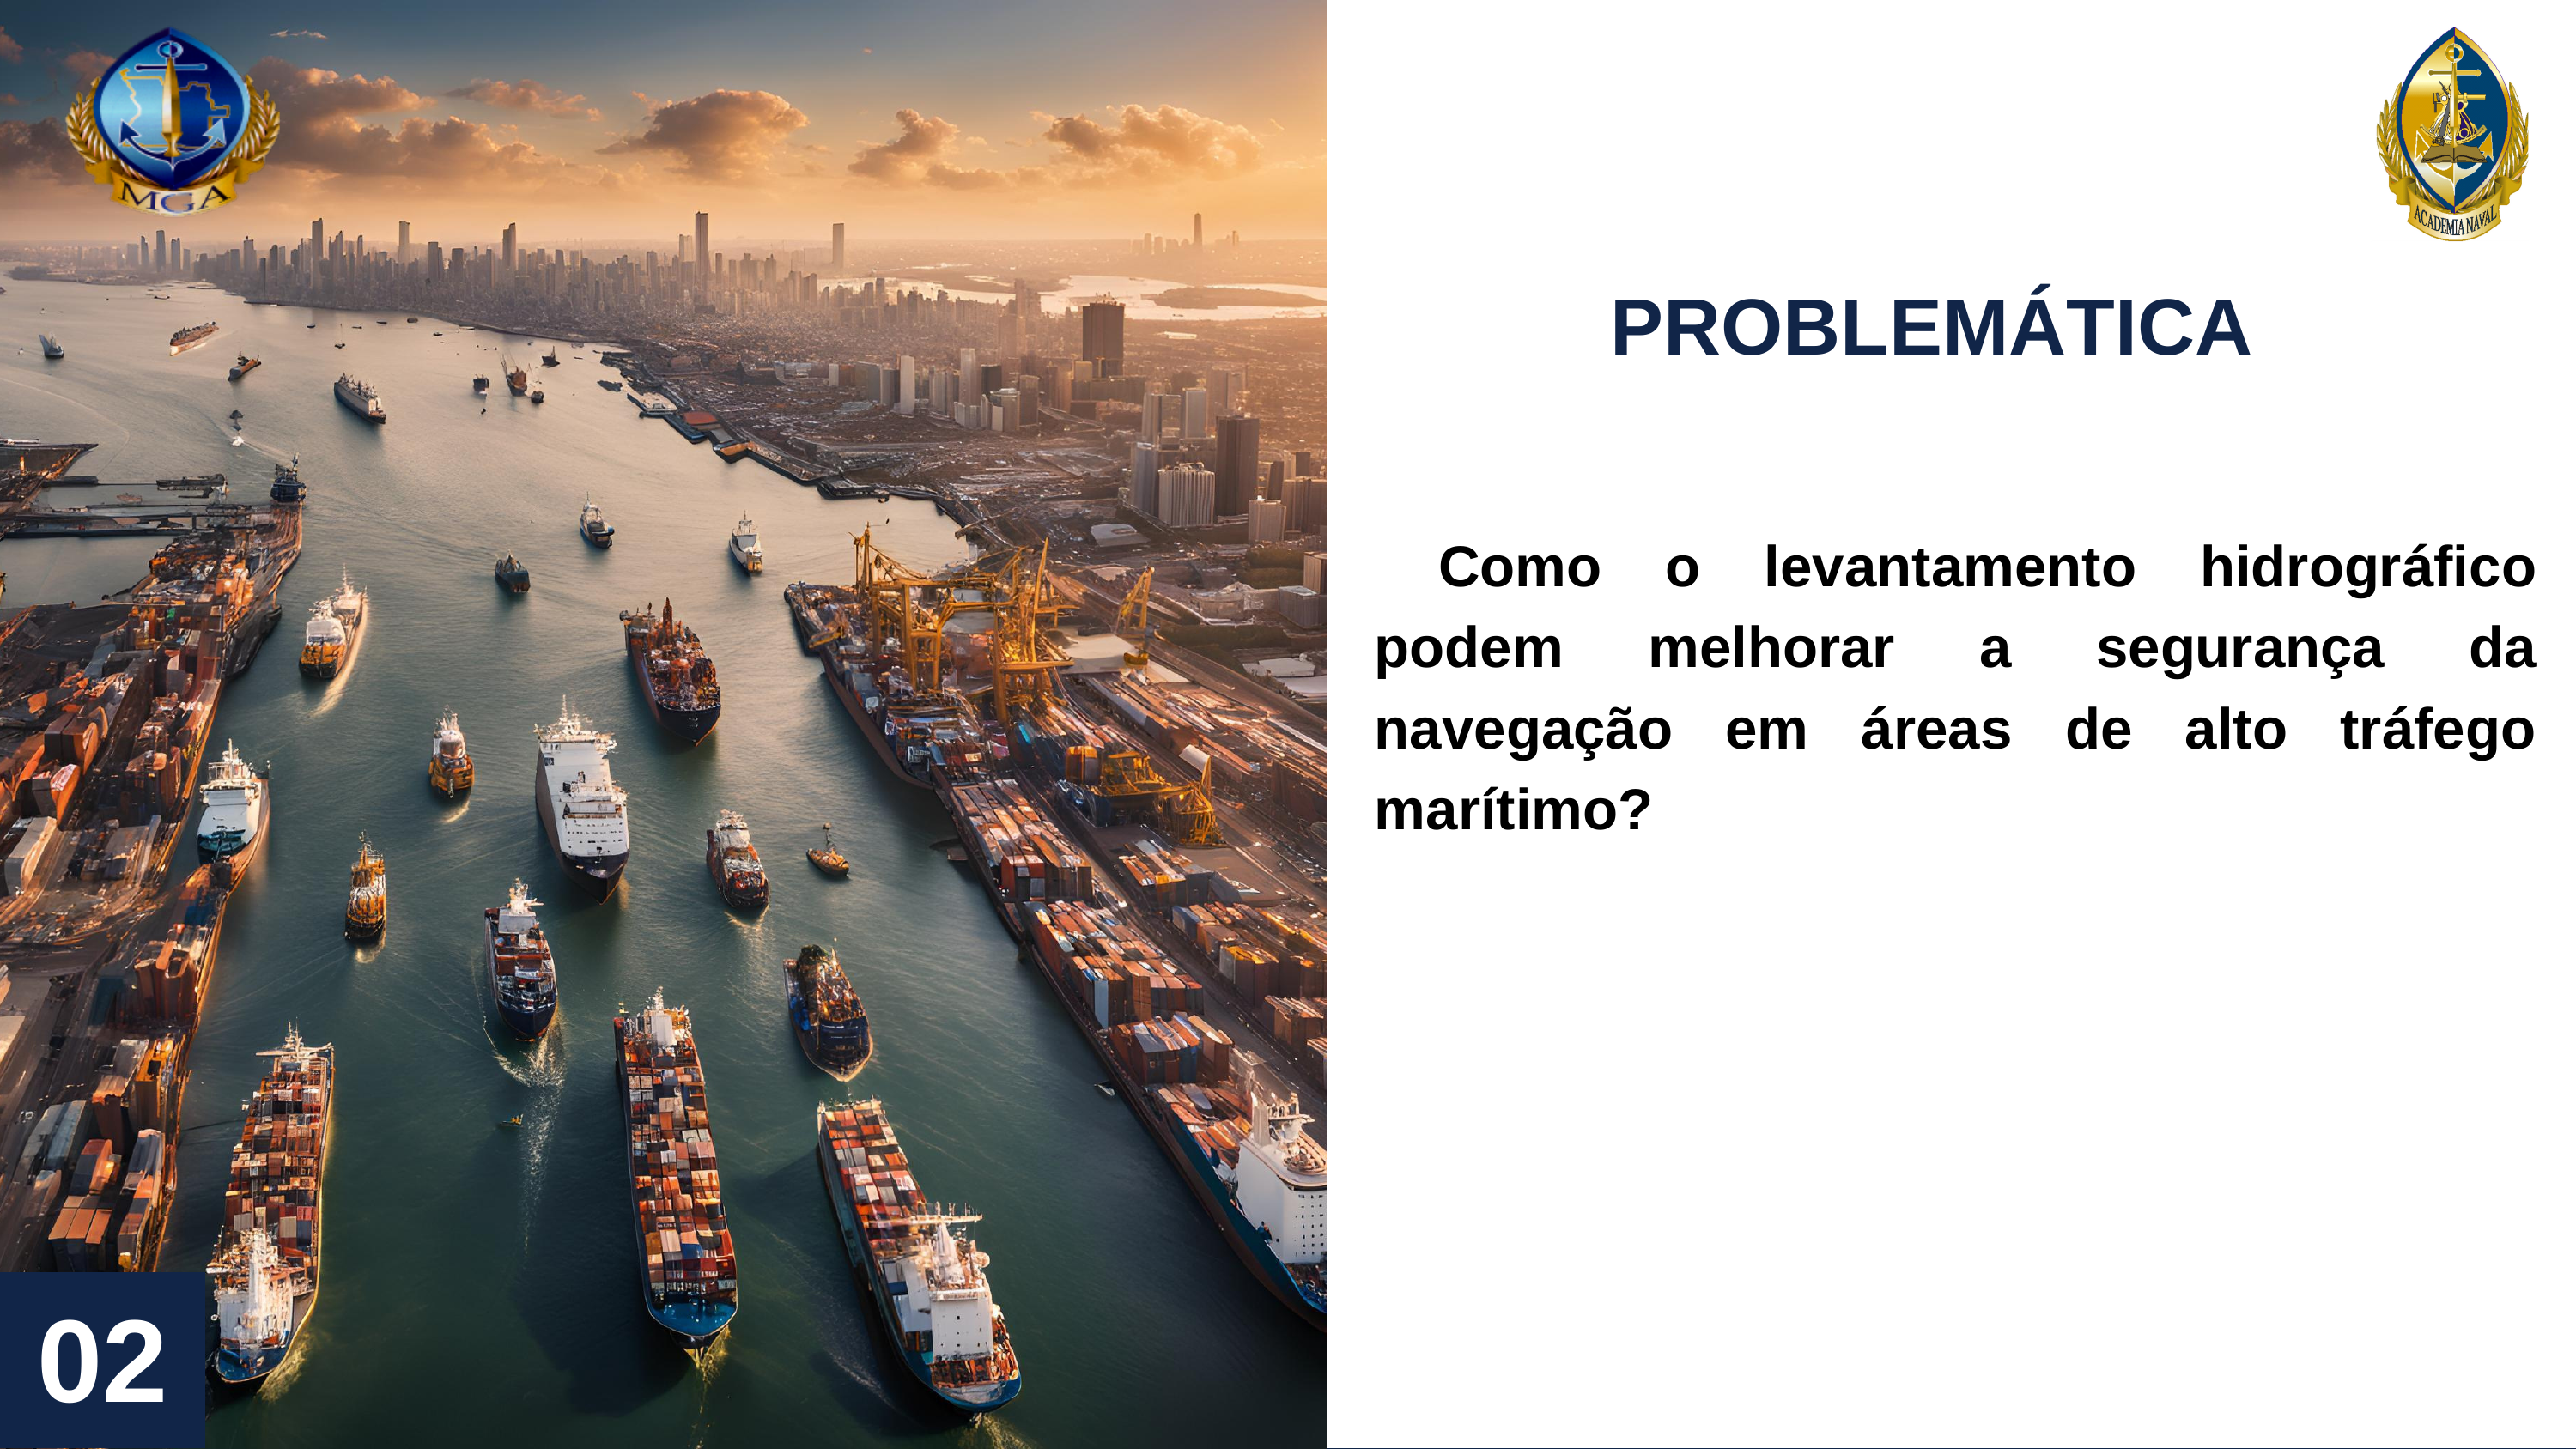

PROBLEMÁTICA
 Como o levantamento hidrográfico podem melhorar a segurança da navegação em áreas de alto tráfego marítimo?
02